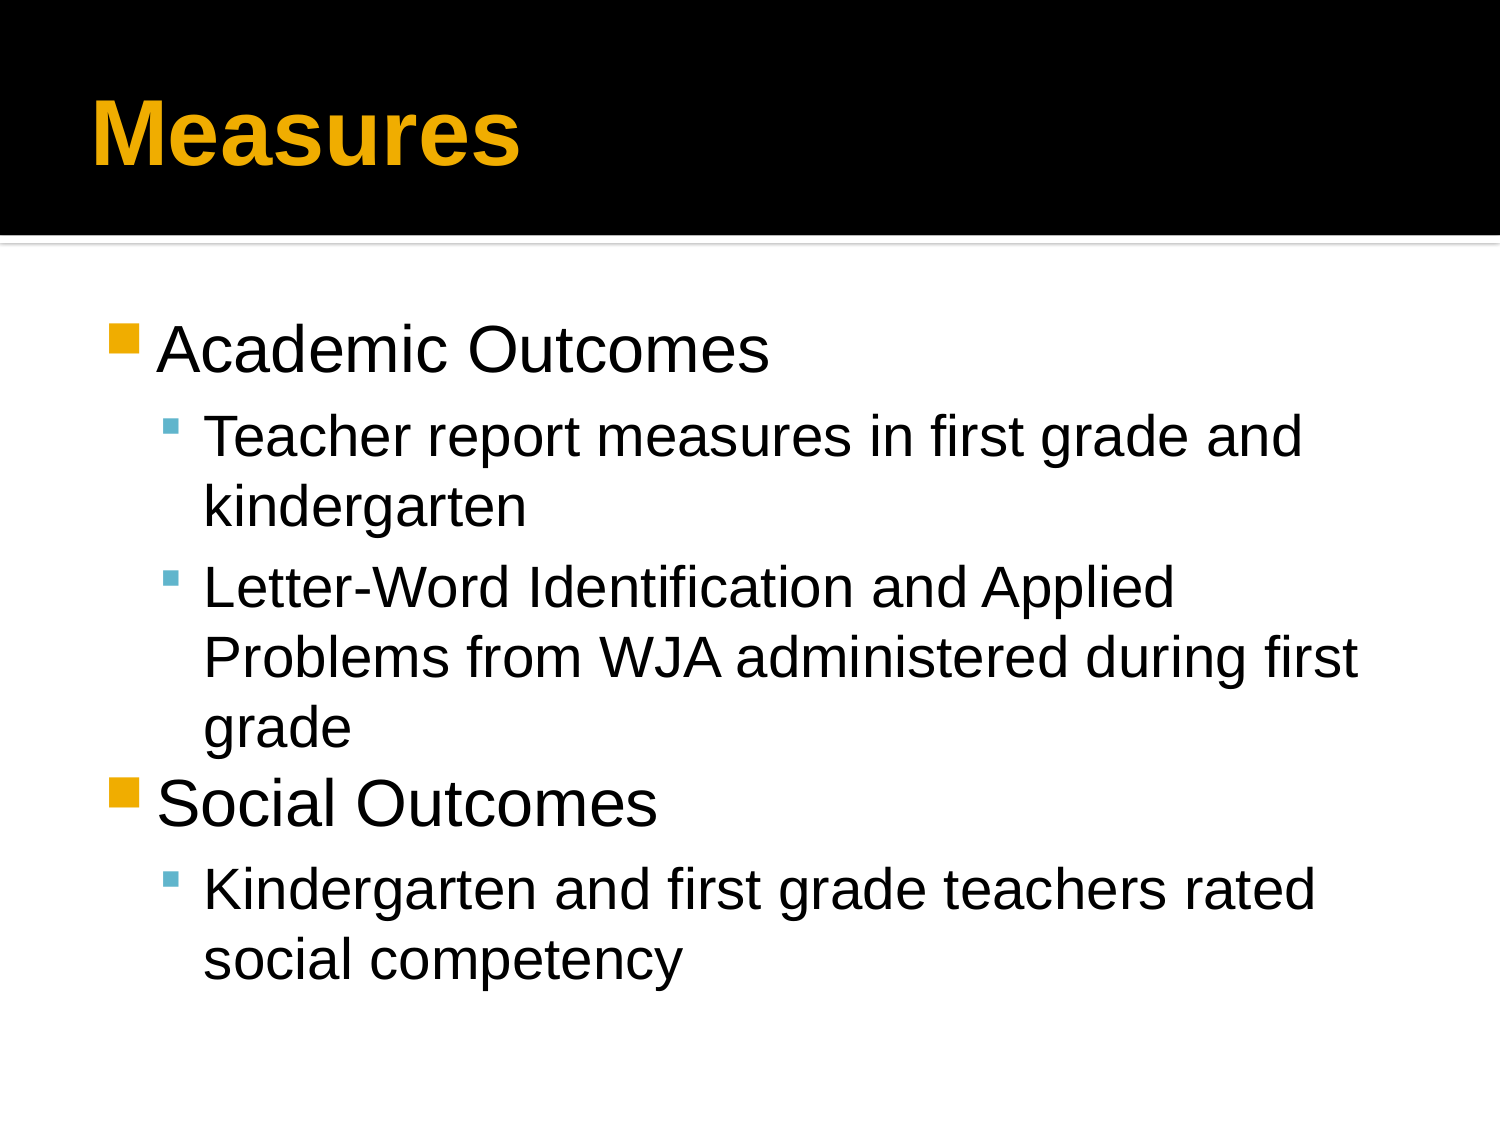

# Measures
Academic Outcomes
Teacher report measures in first grade and kindergarten
Letter-Word Identification and Applied Problems from WJA administered during first grade
Social Outcomes
Kindergarten and first grade teachers rated social competency